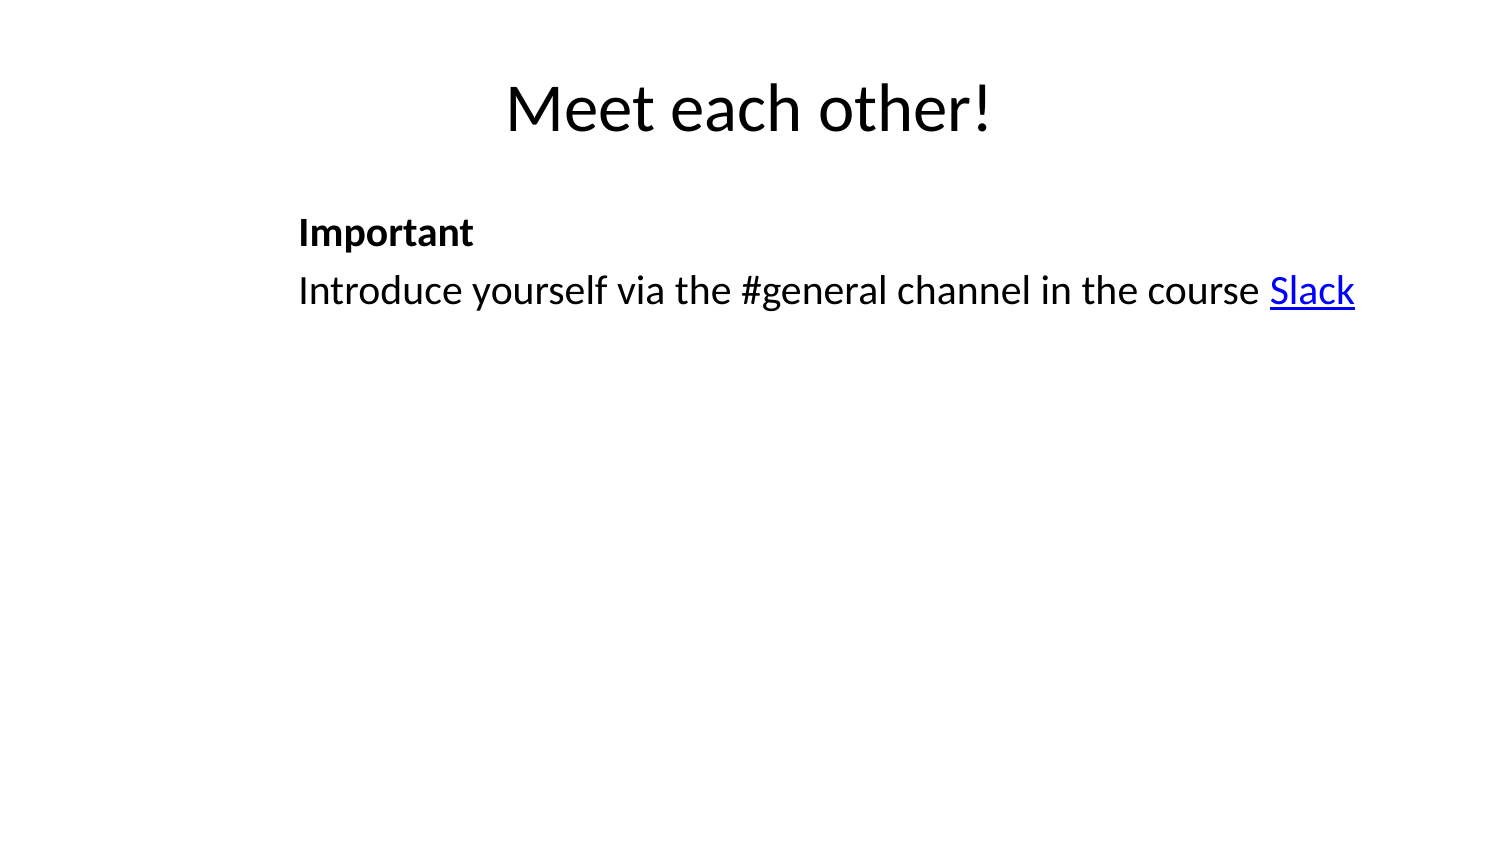

# Meet each other!
Important
Introduce yourself via the #general channel in the course Slack